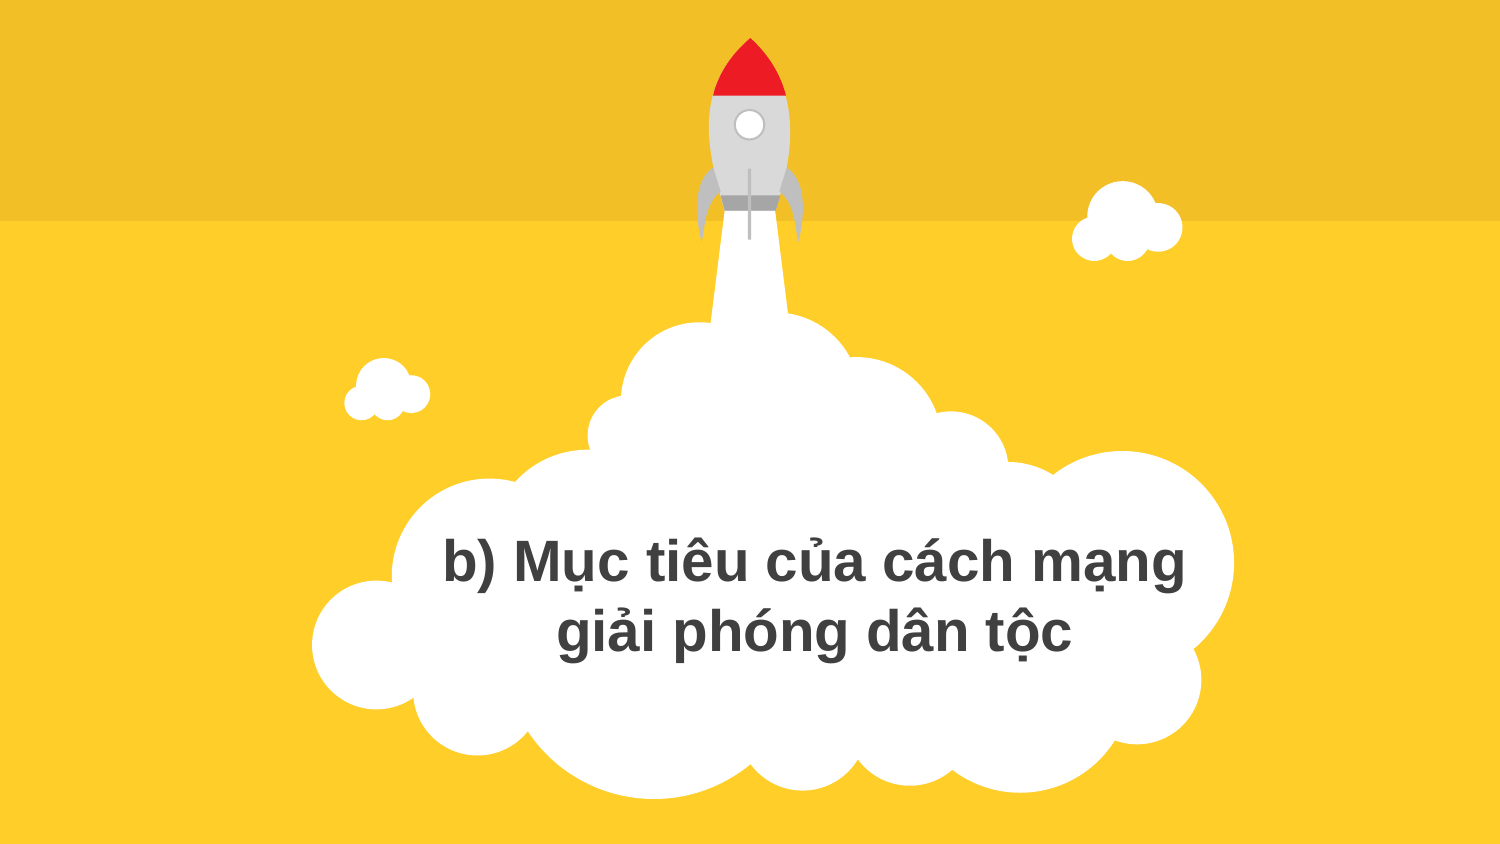

b) Mục tiêu của cách mạng giải phóng dân tộc